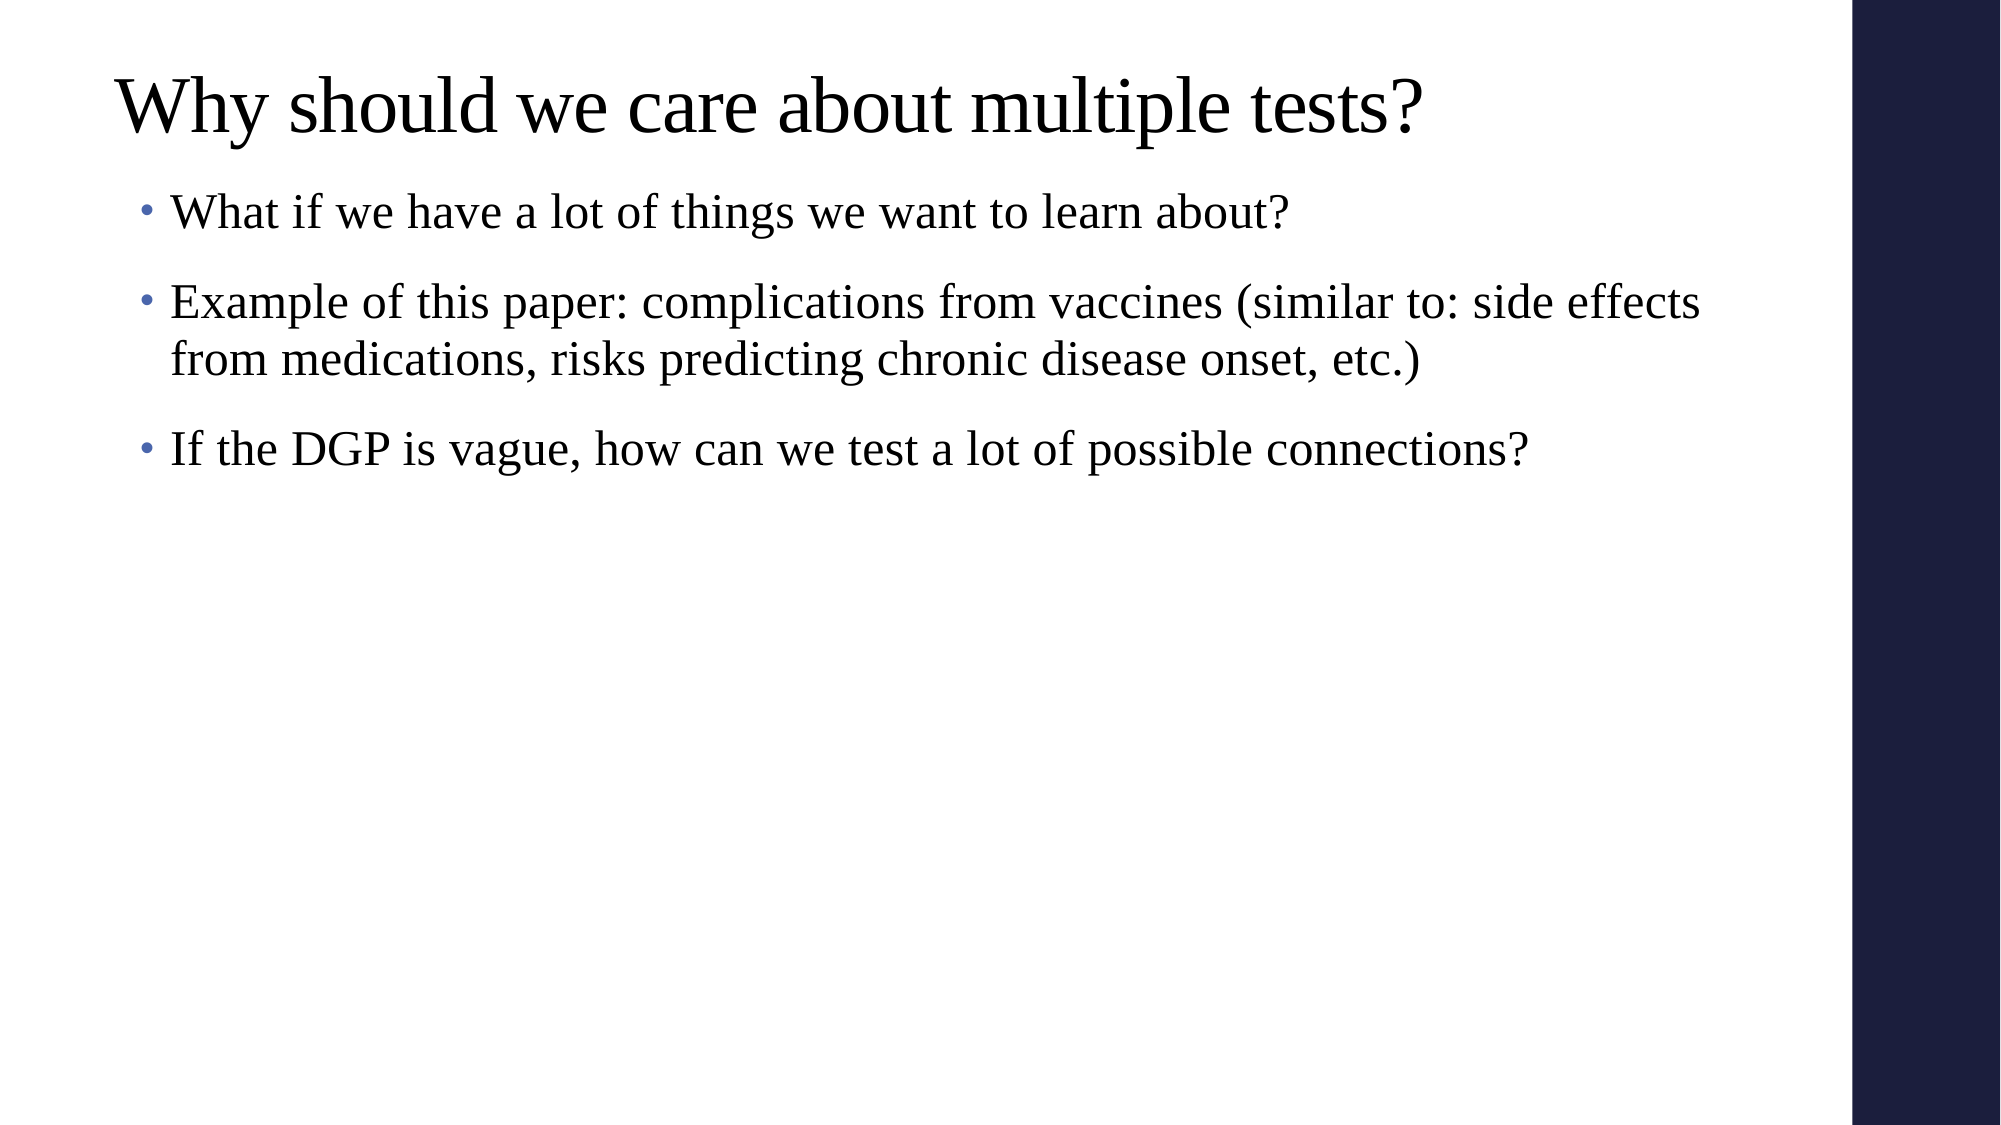

# Why should we care about multiple tests?
What if we have a lot of things we want to learn about?
Example of this paper: complications from vaccines (similar to: side effects from medications, risks predicting chronic disease onset, etc.)
If the DGP is vague, how can we test a lot of possible connections?